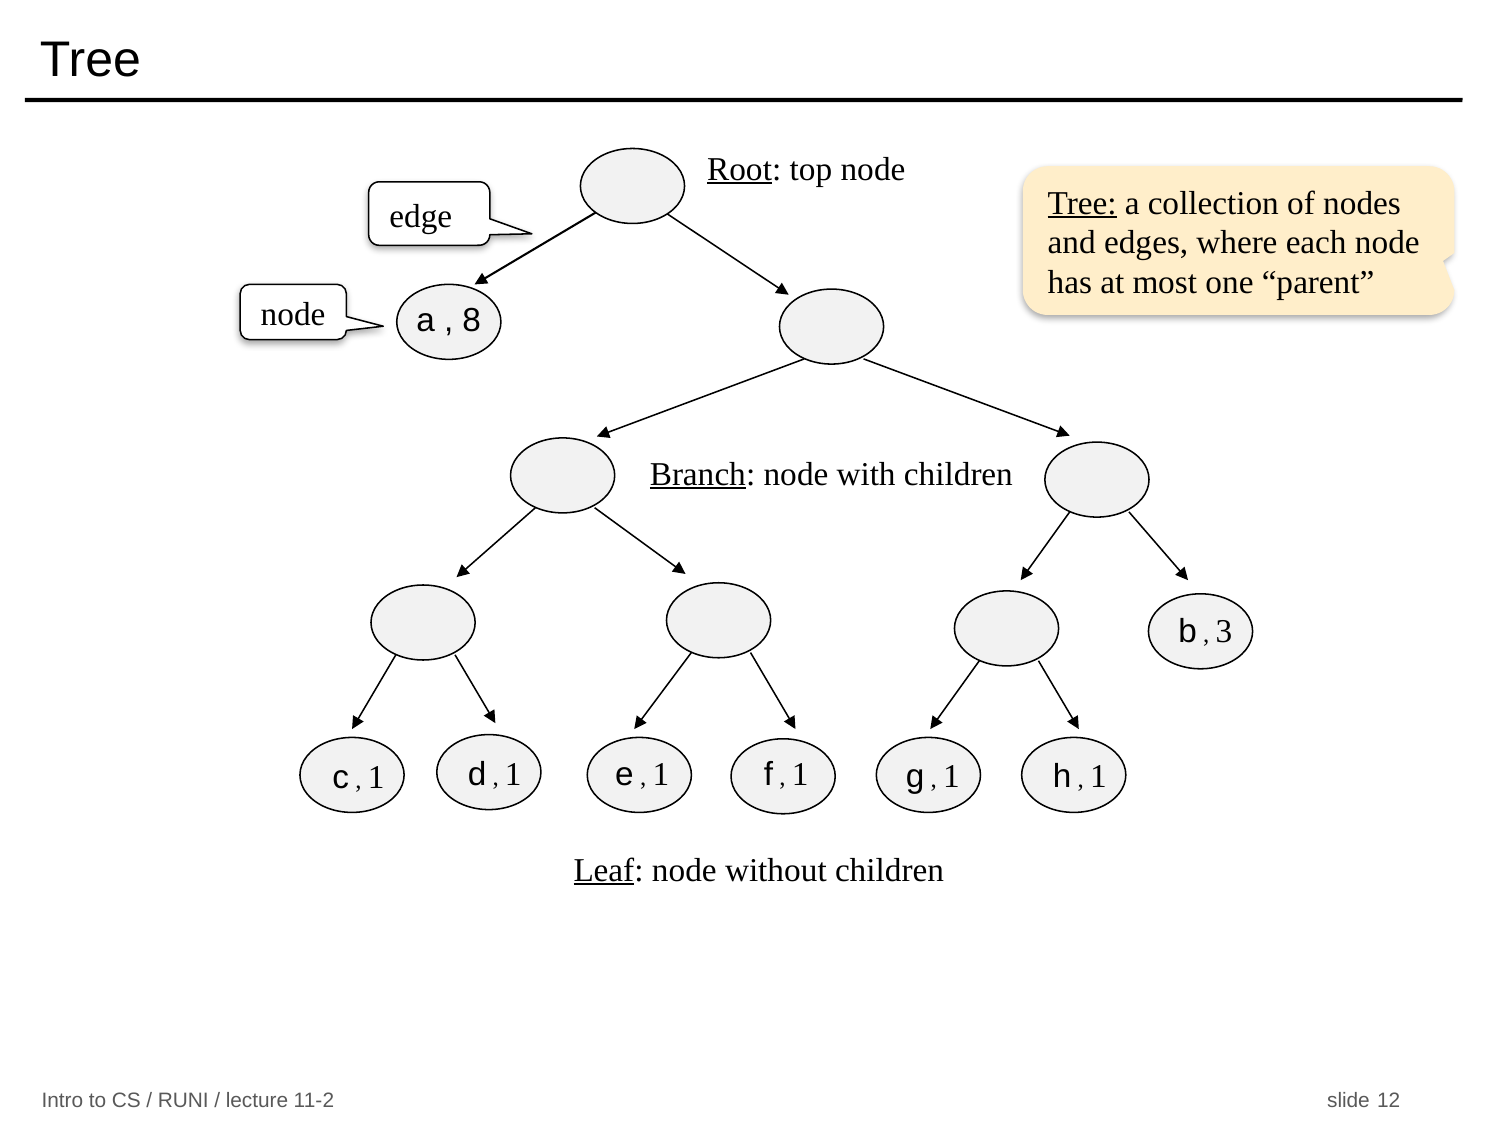

# Tree
Root: top node
Branch: node with children
Leaf: node without children

Tree: a collection of nodes and edges, where each node has at most one “parent”
edge
node

a , 8

b , 3

e , 1
d , 1
f , 1
h , 1
g , 1
c , 1